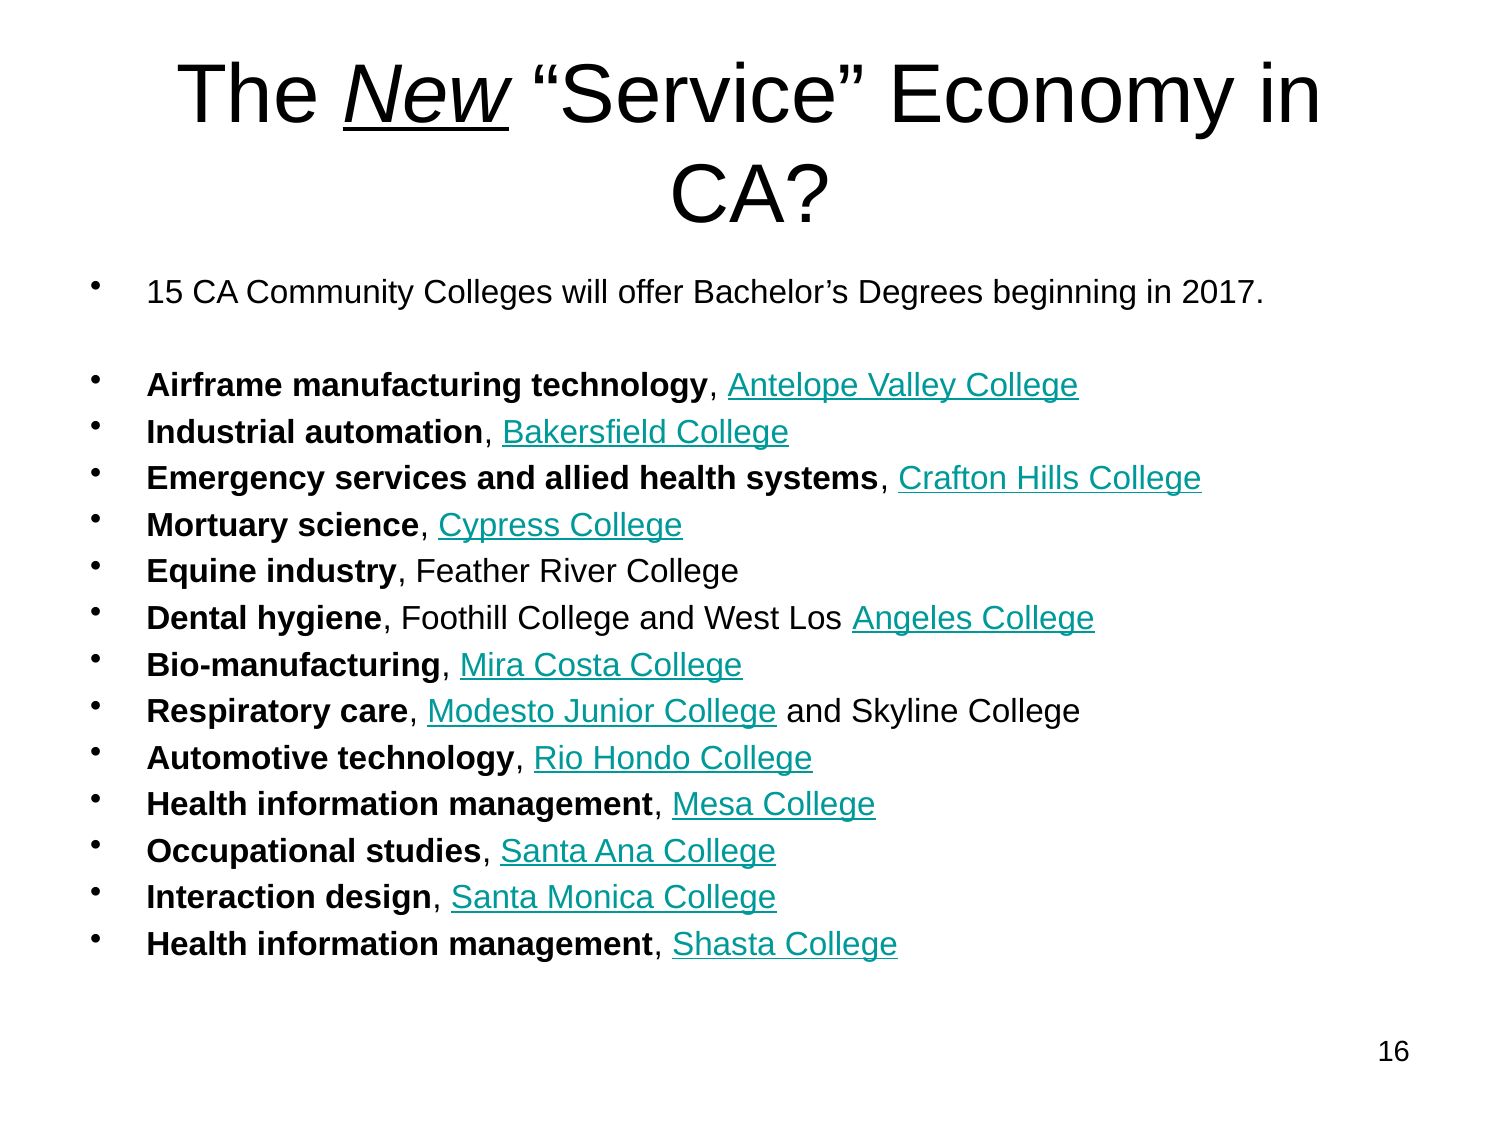

# The New “Service” Economy in CA?
15 CA Community Colleges will offer Bachelor’s Degrees beginning in 2017.

Airframe manufacturing technology, Antelope Valley College
Industrial automation, Bakersfield College
Emergency services and allied health systems, Crafton Hills College
Mortuary science, Cypress College
Equine industry, Feather River College
Dental hygiene, Foothill College and West Los Angeles College
Bio-manufacturing, Mira Costa College
Respiratory care, Modesto Junior College and Skyline College
Automotive technology, Rio Hondo College
Health information management, Mesa College
Occupational studies, Santa Ana College
Interaction design, Santa Monica College
Health information management, Shasta College

16